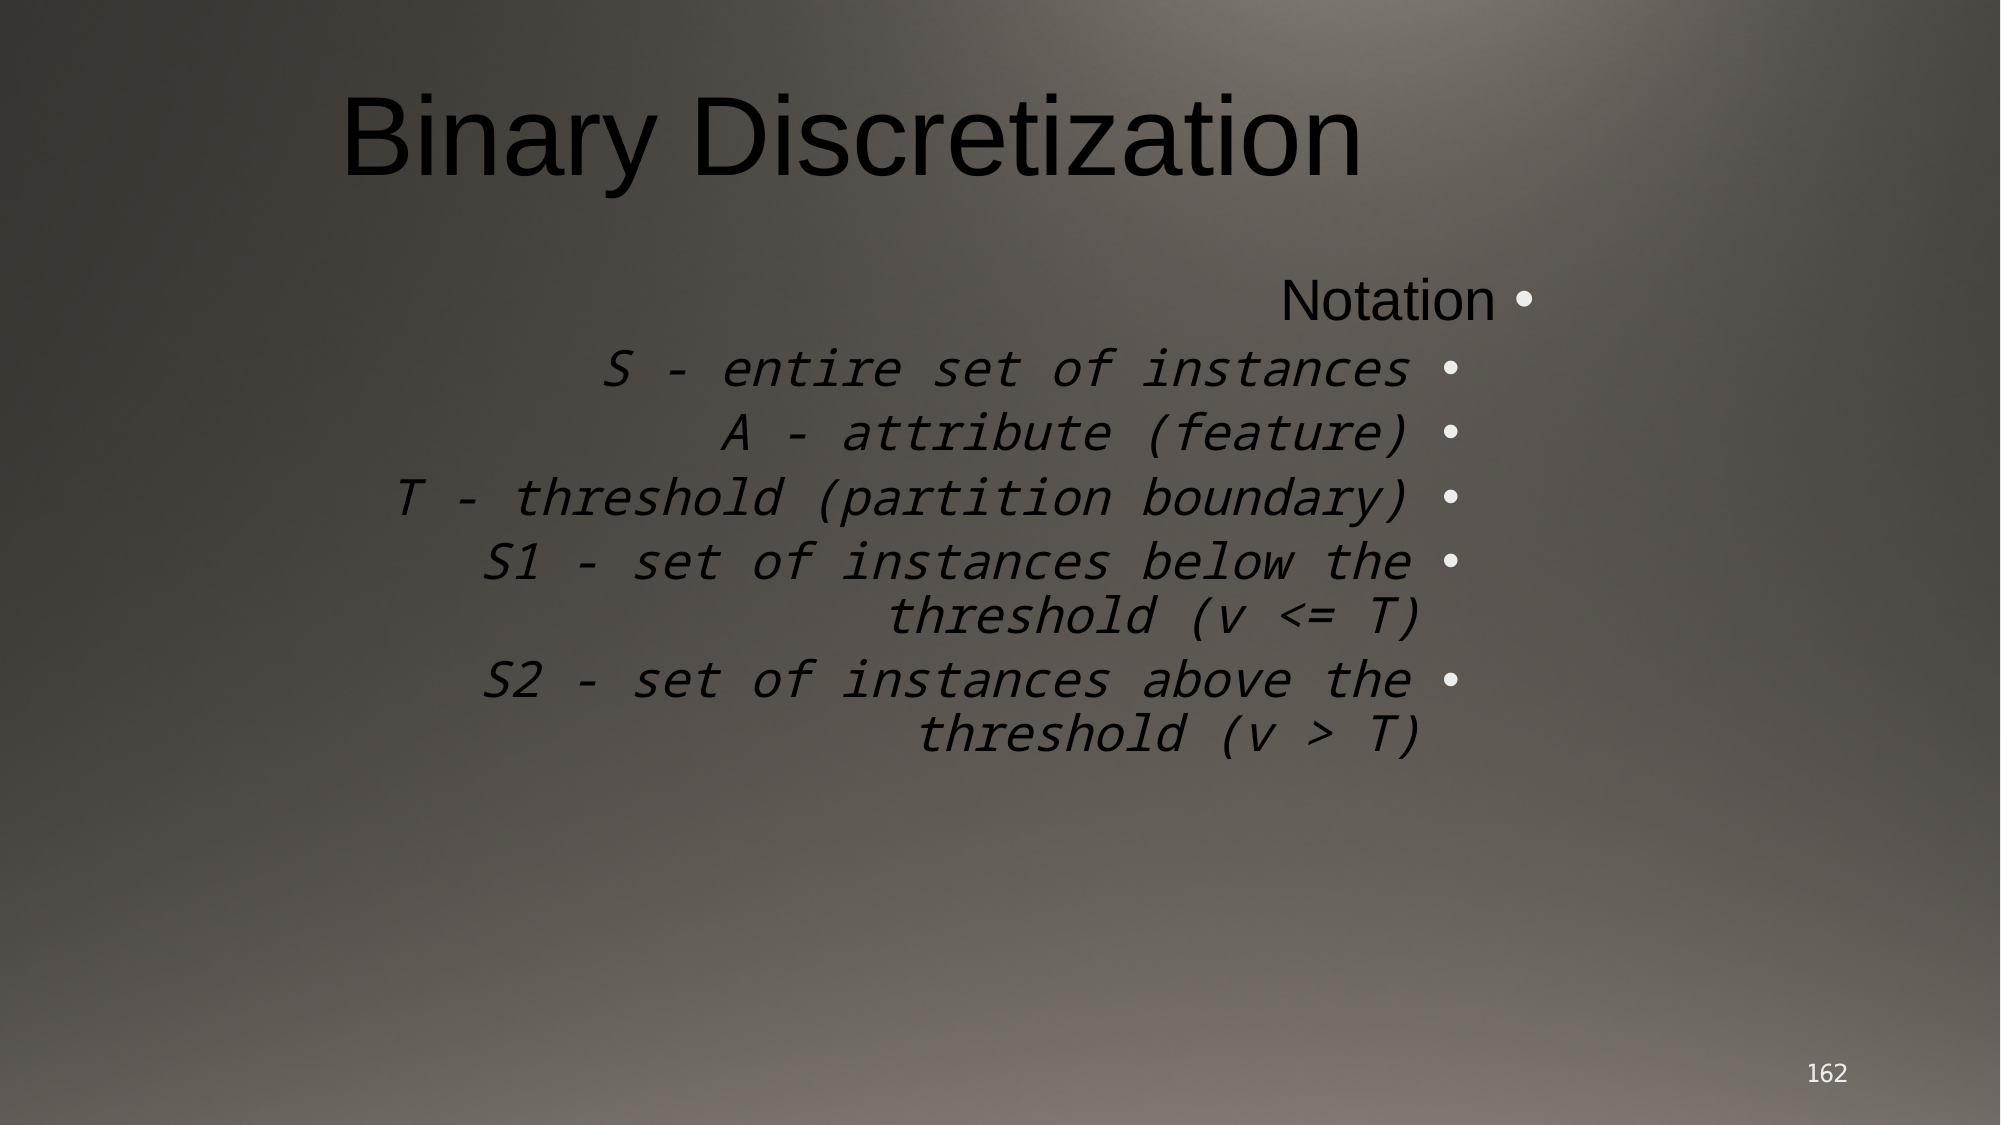

# Binary Discretization
Notation
 S - entire set of instances
 A - attribute (feature)
 T - threshold (partition boundary)
 S1 - set of instances below the threshold (v <= T)
 S2 - set of instances above the threshold (v > T)
162